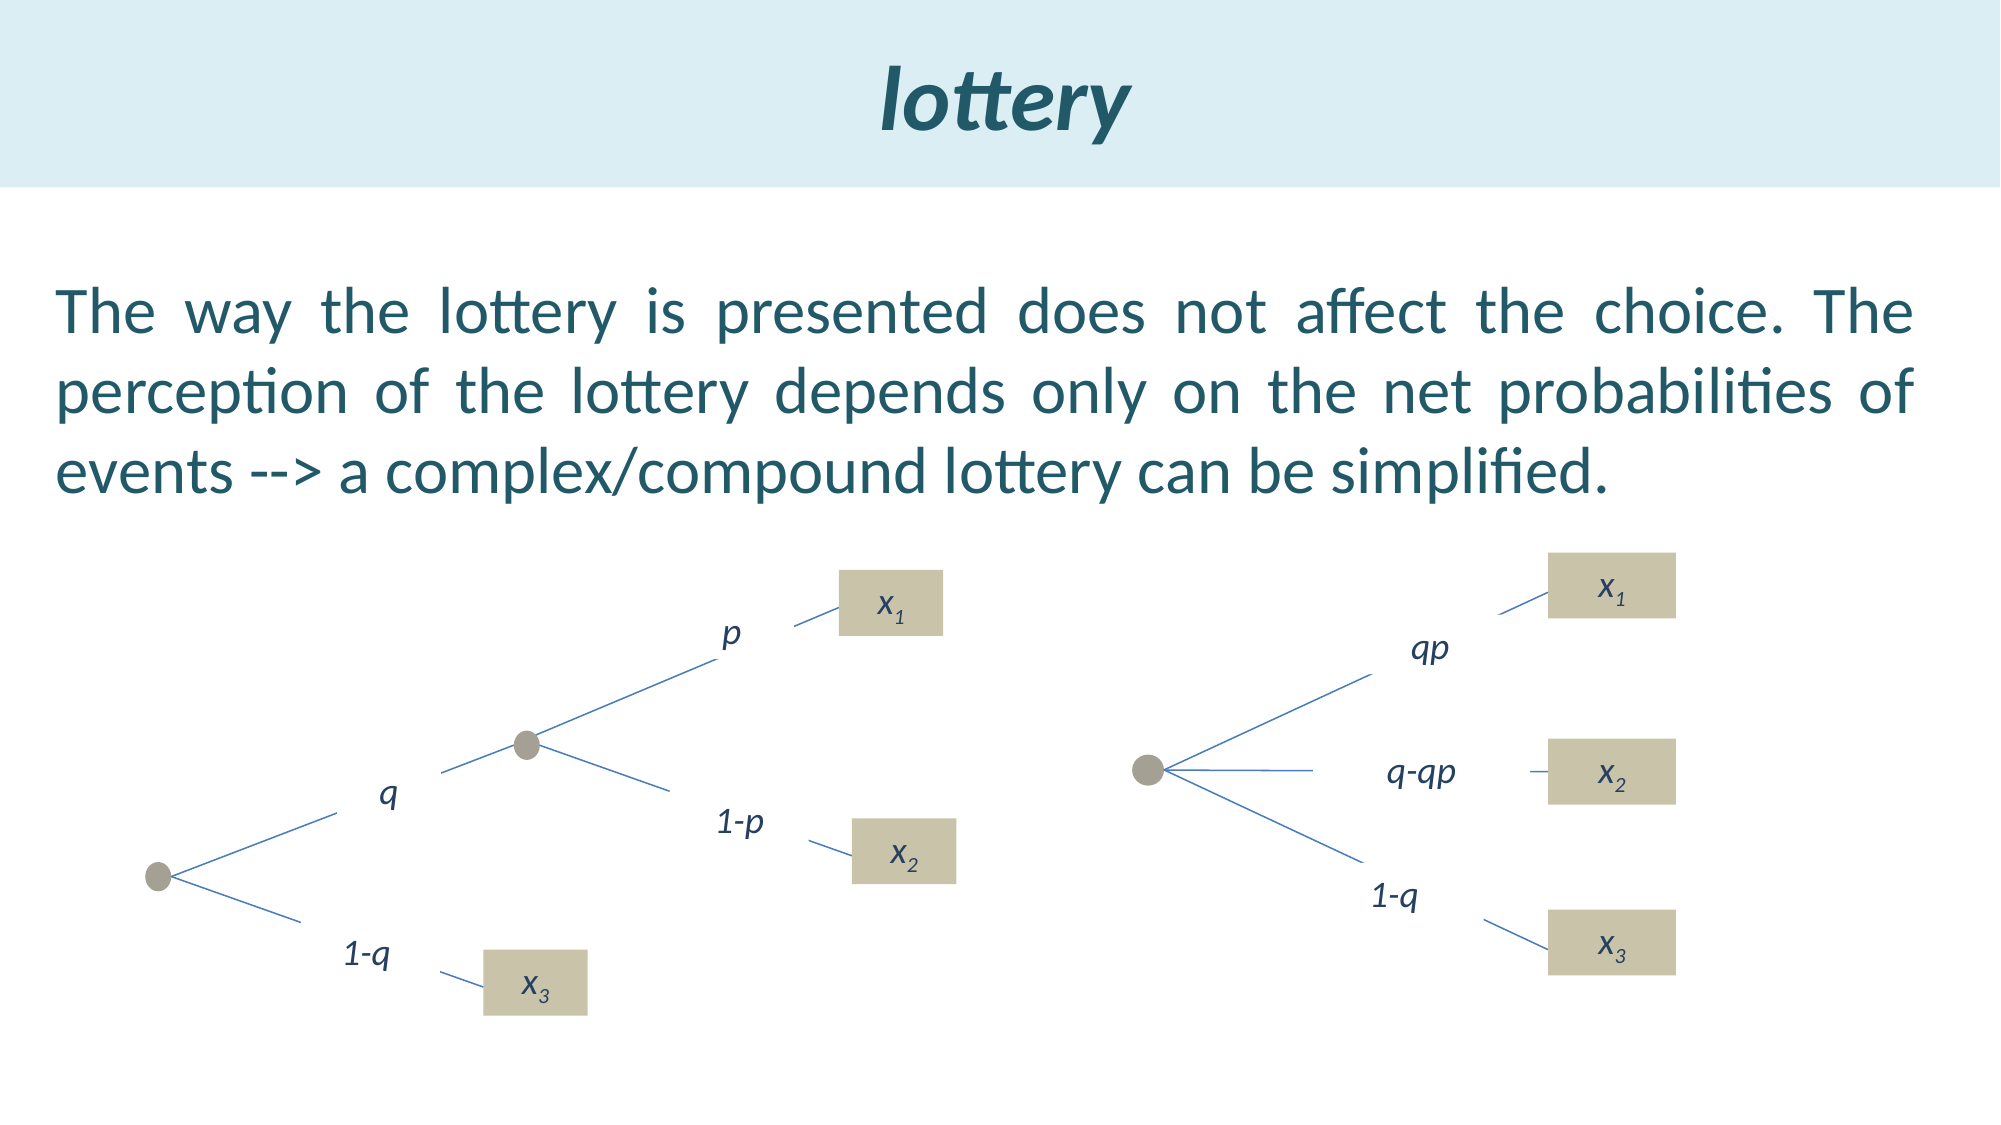

# lottery
The way the lottery is presented does not affect the choice. The perception of the lottery depends only on the net probabilities of events --> a complex/compound lottery can be simplified.
x1
q-qp
x2
qp

1-q
x3
x1
p

1-p
x2
q

1-q
x3